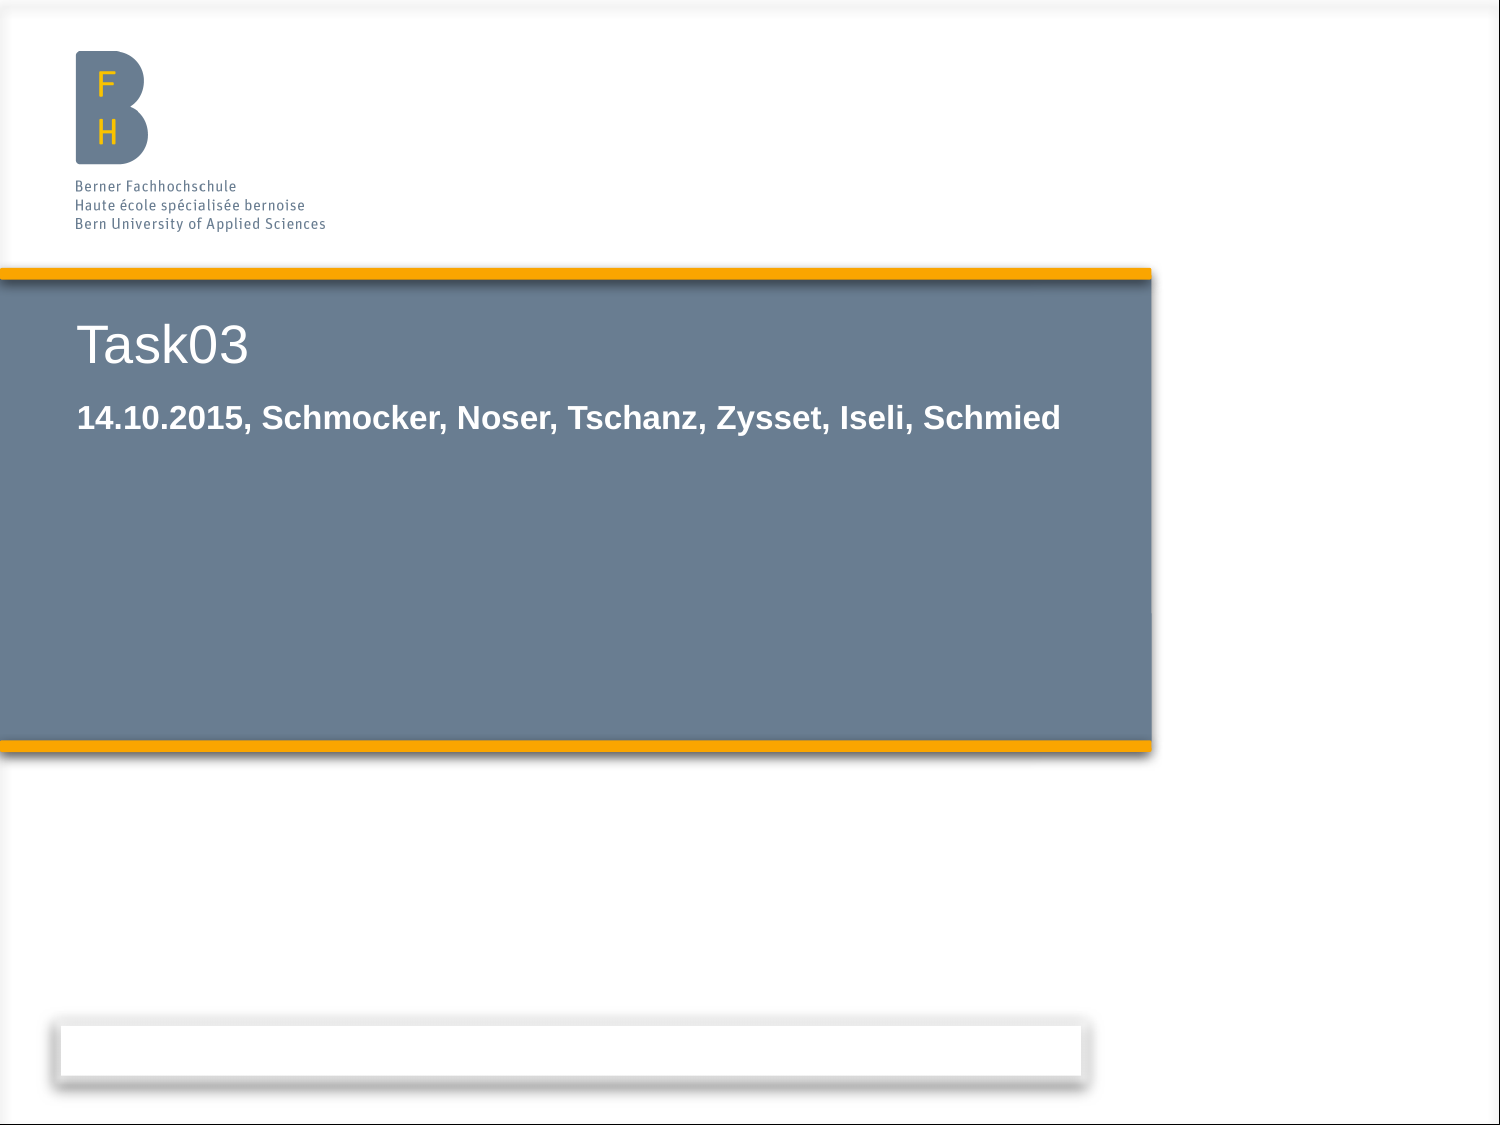

# Task03
14.10.2015, Schmocker, Noser, Tschanz, Zysset, Iseli, Schmied